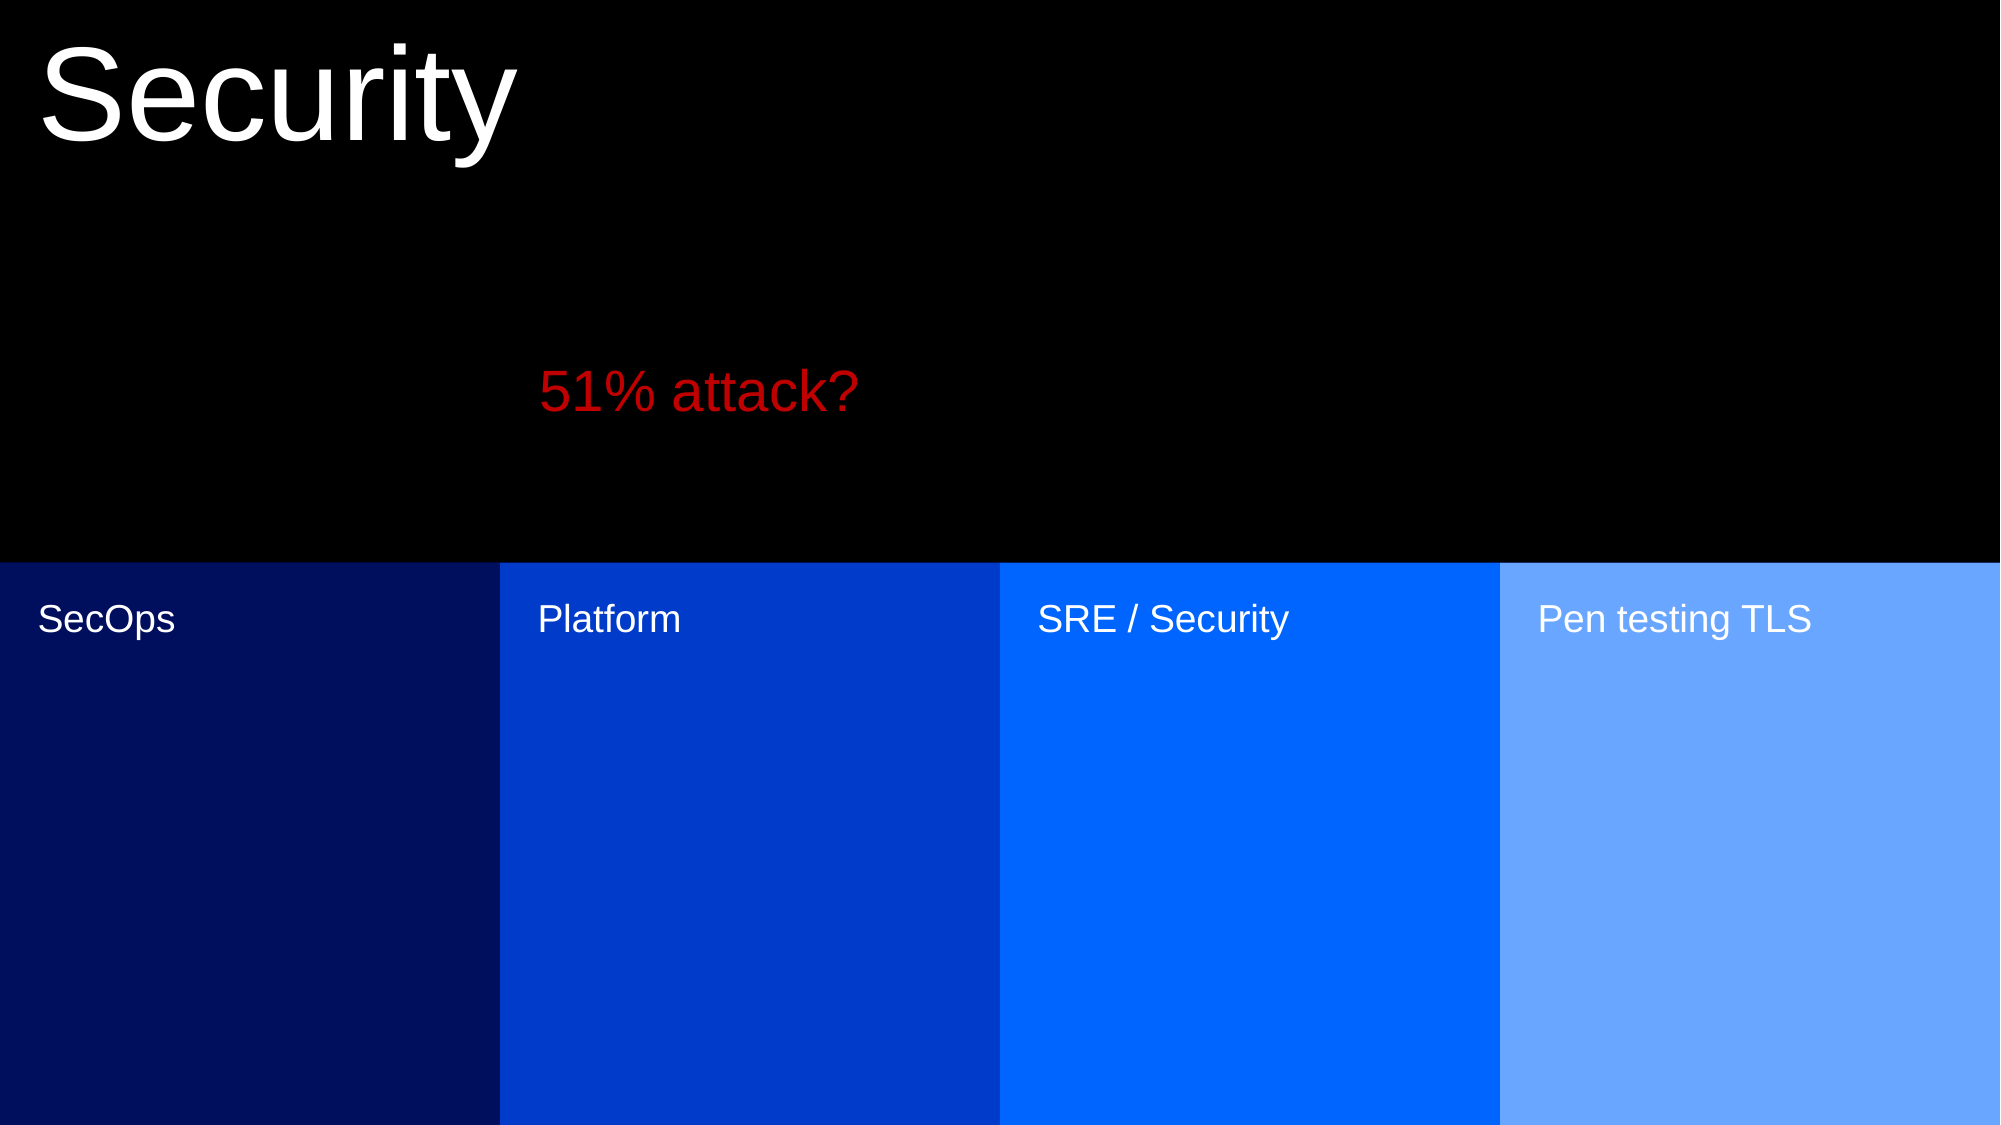

# Security
51% attack?
SecOps
Platform
SRE / Security
Pen testing TLS
3